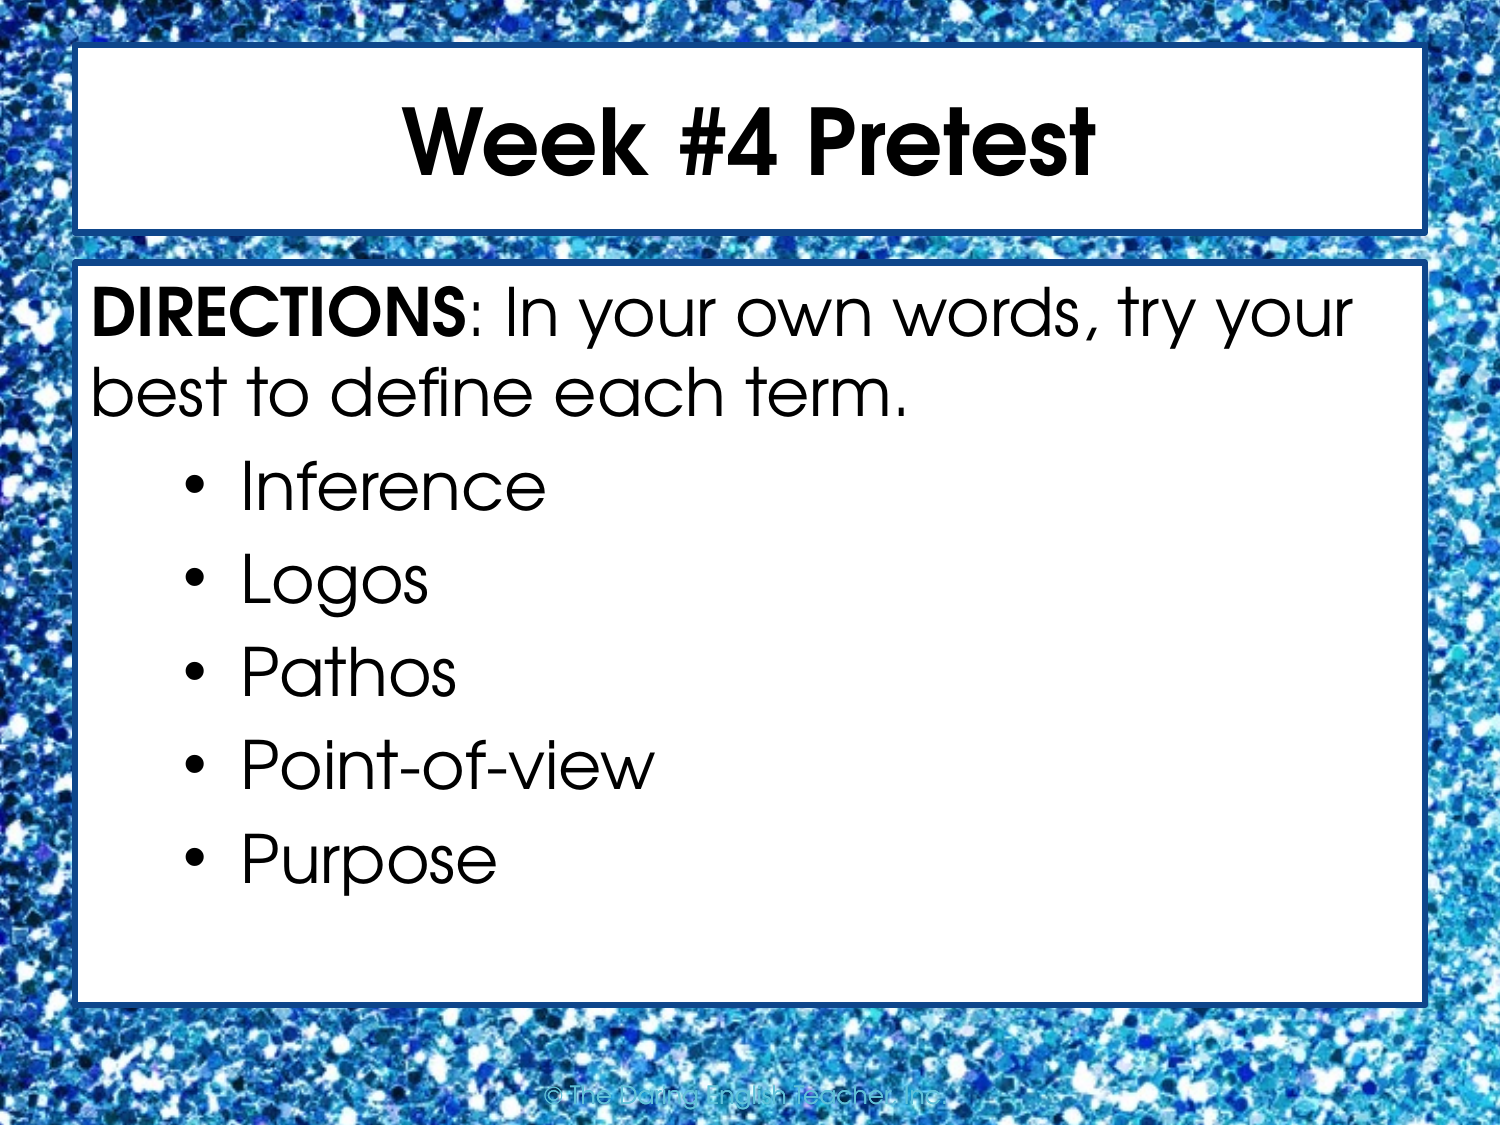

# Week #4 Pretest
DIRECTIONS: In your own words, try your best to define each term.
Inference
Logos
Pathos
Point-of-view
Purpose